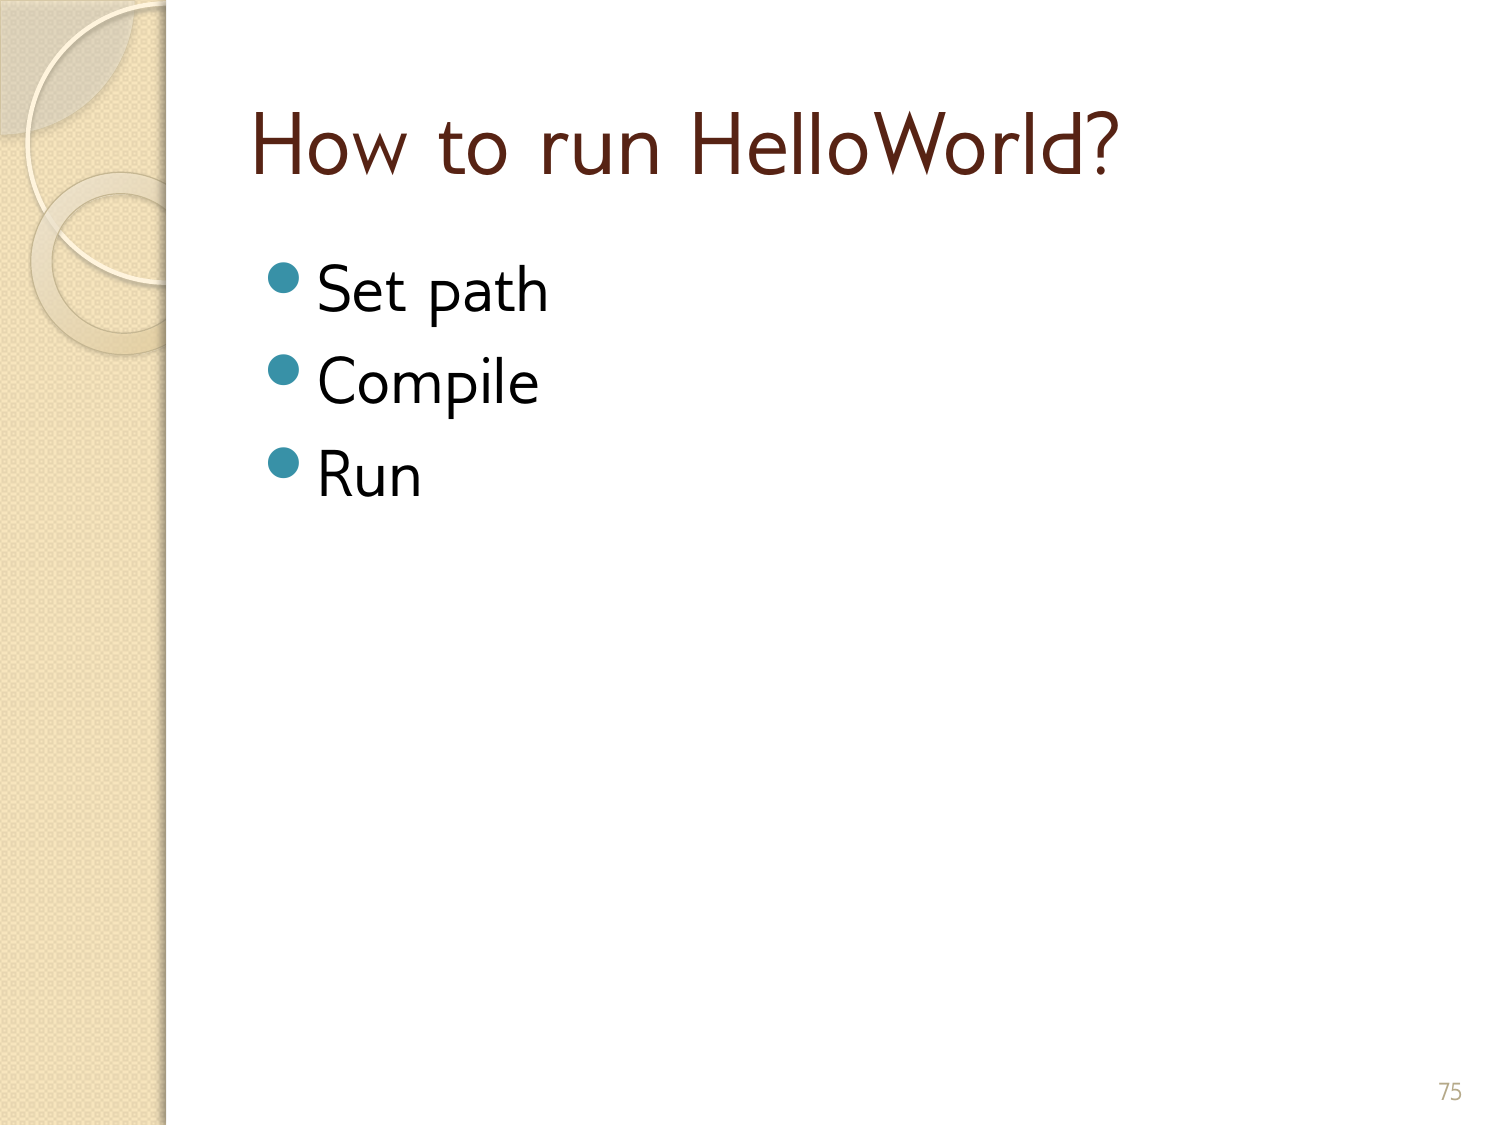

# How to run HelloWorld?
Set path
Compile
Run
75